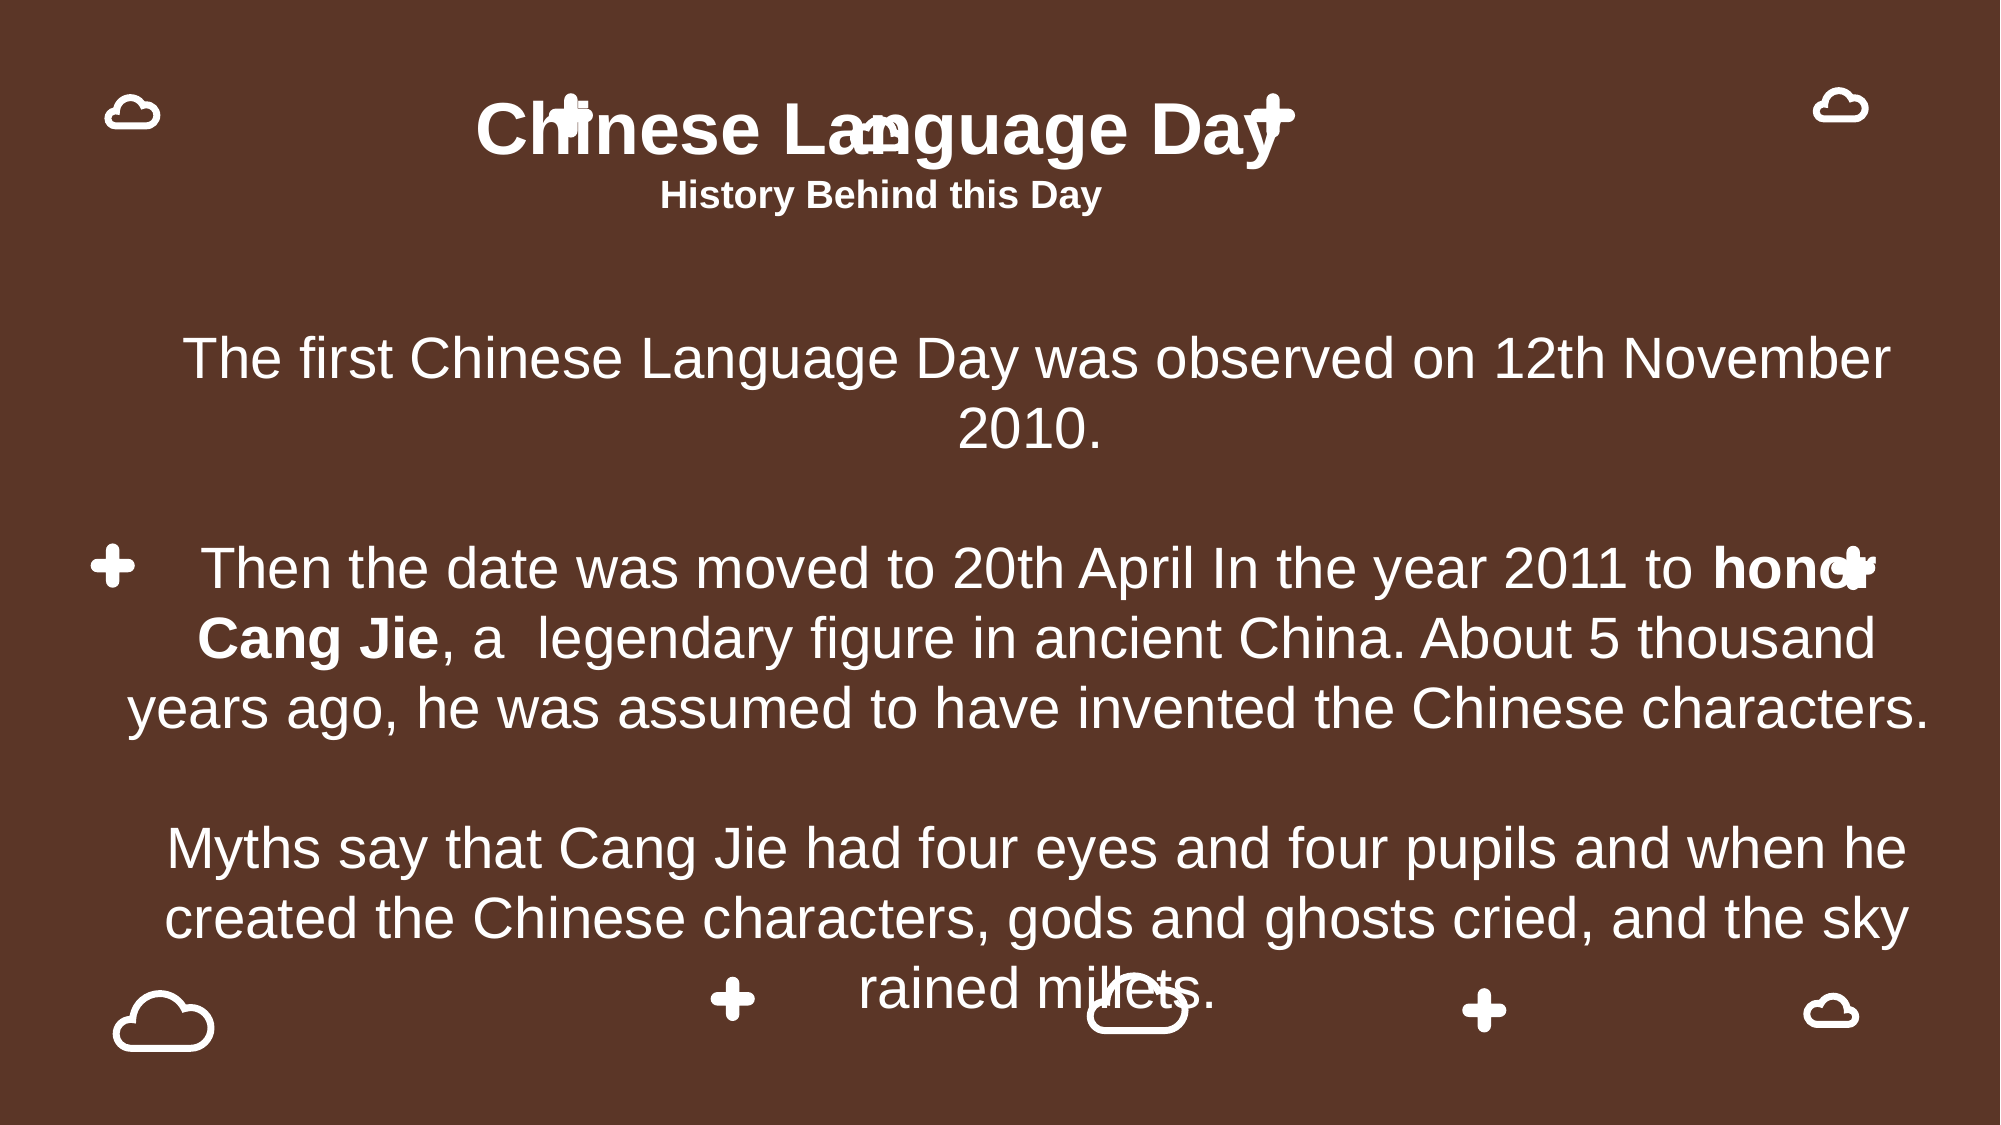

# Chinese Language Day History Behind this Day
The first Chinese Language Day was observed on 12th November 2010.

Then the date was moved to 20th April In the year 2011 to honor Cang Jie, a  legendary figure in ancient China. About 5 thousand years ago, he was assumed to have invented the Chinese characters.

Myths say that Cang Jie had four eyes and four pupils and when he created the Chinese characters, gods and ghosts cried, and the sky rained millets.